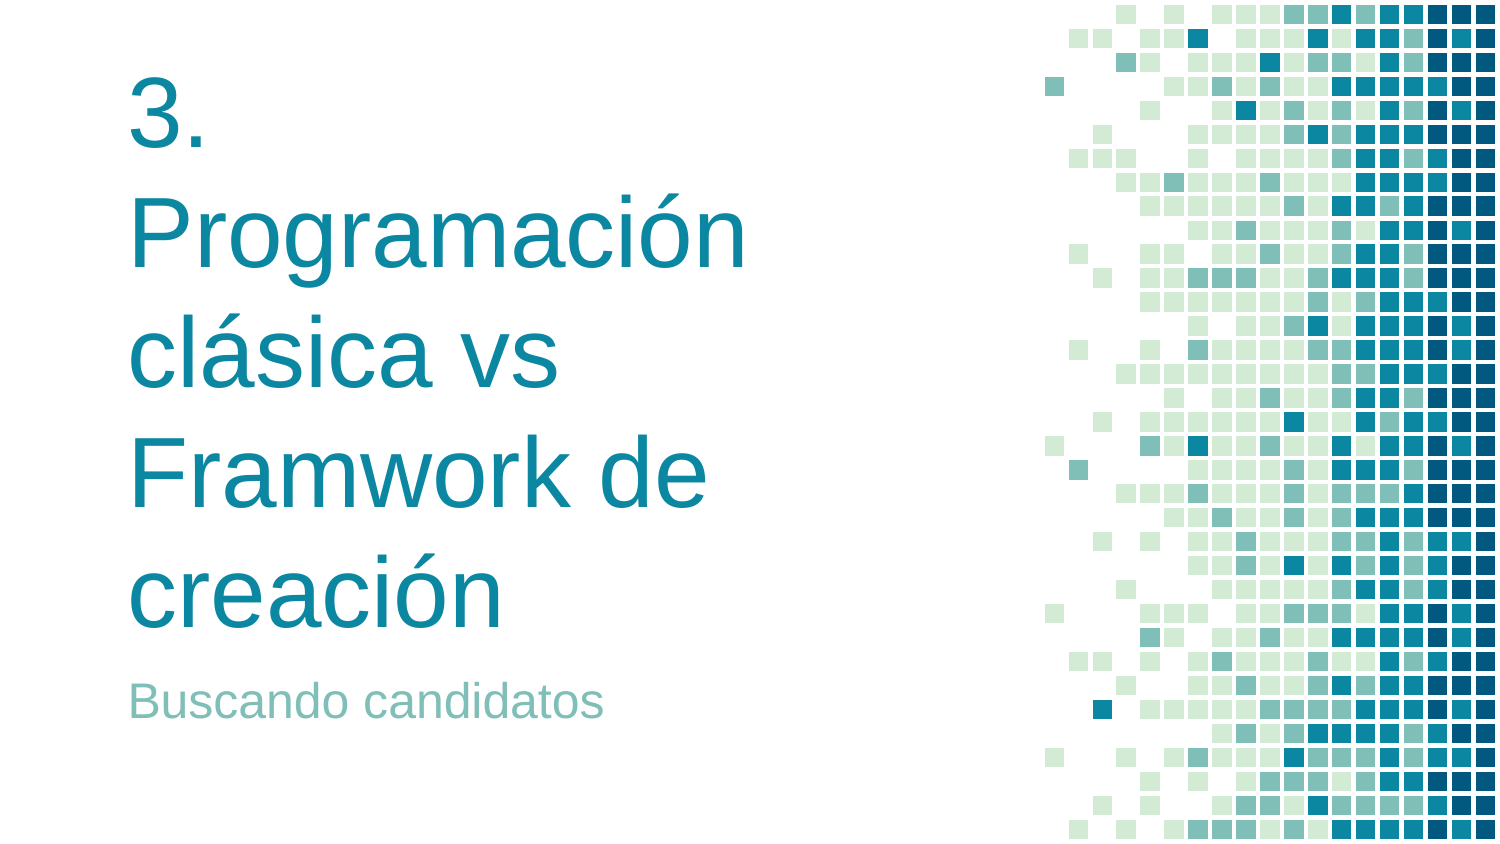

# 3.
Programación clásica vs Framwork de creación
Buscando candidatos